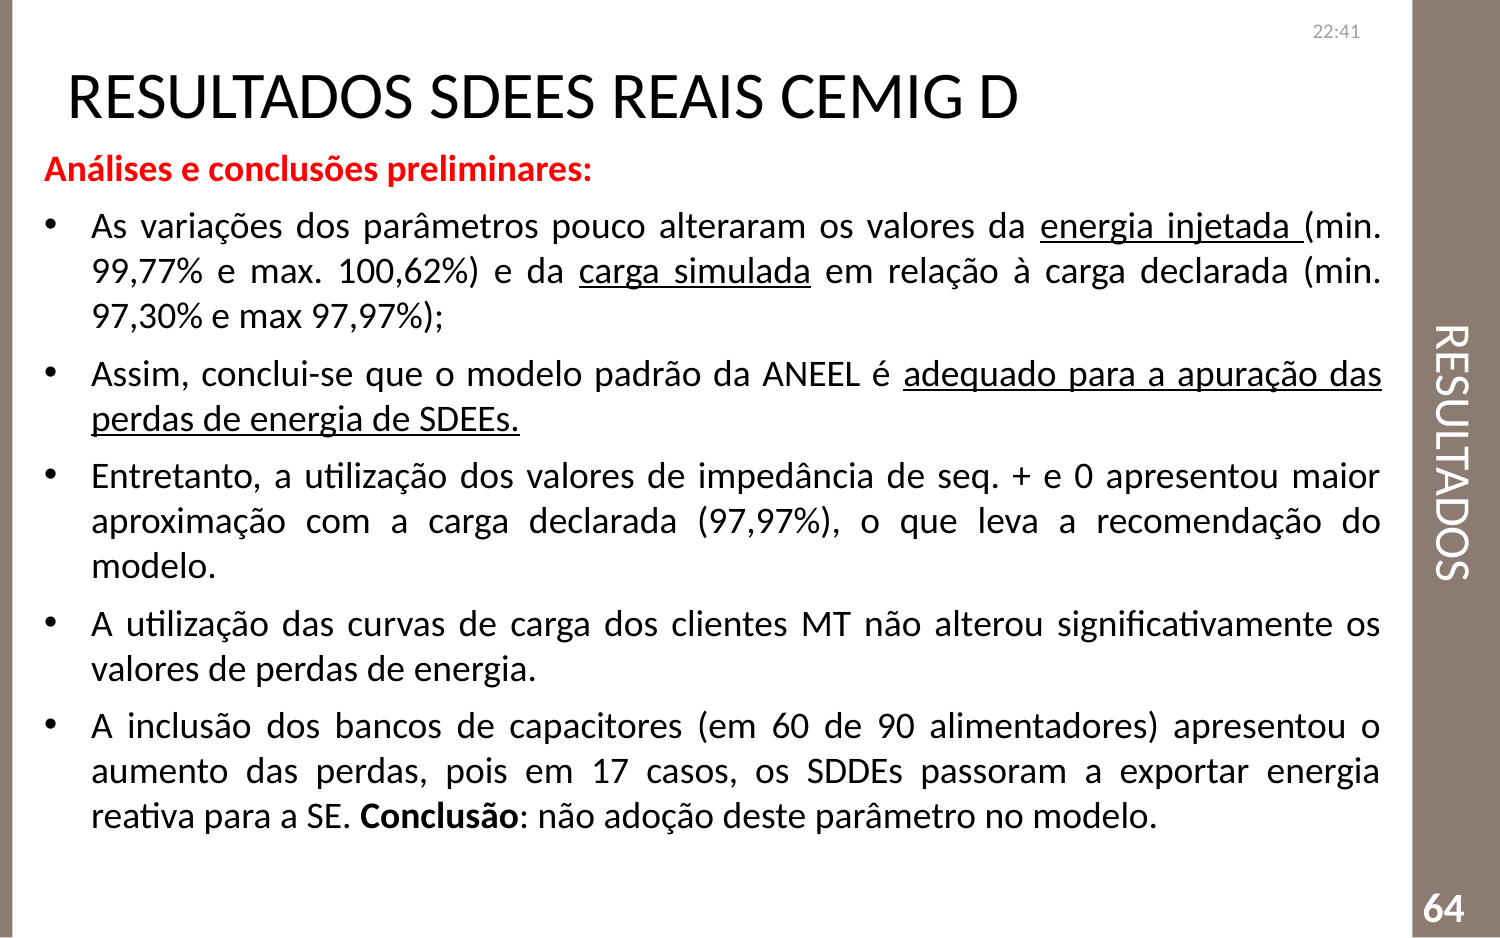

Resultados SDEEs Reais Cemig D
22:41
# Resultados
Análises e conclusões preliminares:
As variações dos parâmetros pouco alteraram os valores da energia injetada (min. 99,77% e max. 100,62%) e da carga simulada em relação à carga declarada (min. 97,30% e max 97,97%);
Assim, conclui-se que o modelo padrão da ANEEL é adequado para a apuração das perdas de energia de SDEEs.
Entretanto, a utilização dos valores de impedância de seq. + e 0 apresentou maior aproximação com a carga declarada (97,97%), o que leva a recomendação do modelo.
A utilização das curvas de carga dos clientes MT não alterou significativamente os valores de perdas de energia.
A inclusão dos bancos de capacitores (em 60 de 90 alimentadores) apresentou o aumento das perdas, pois em 17 casos, os SDDEs passoram a exportar energia reativa para a SE. Conclusão: não adoção deste parâmetro no modelo.

64